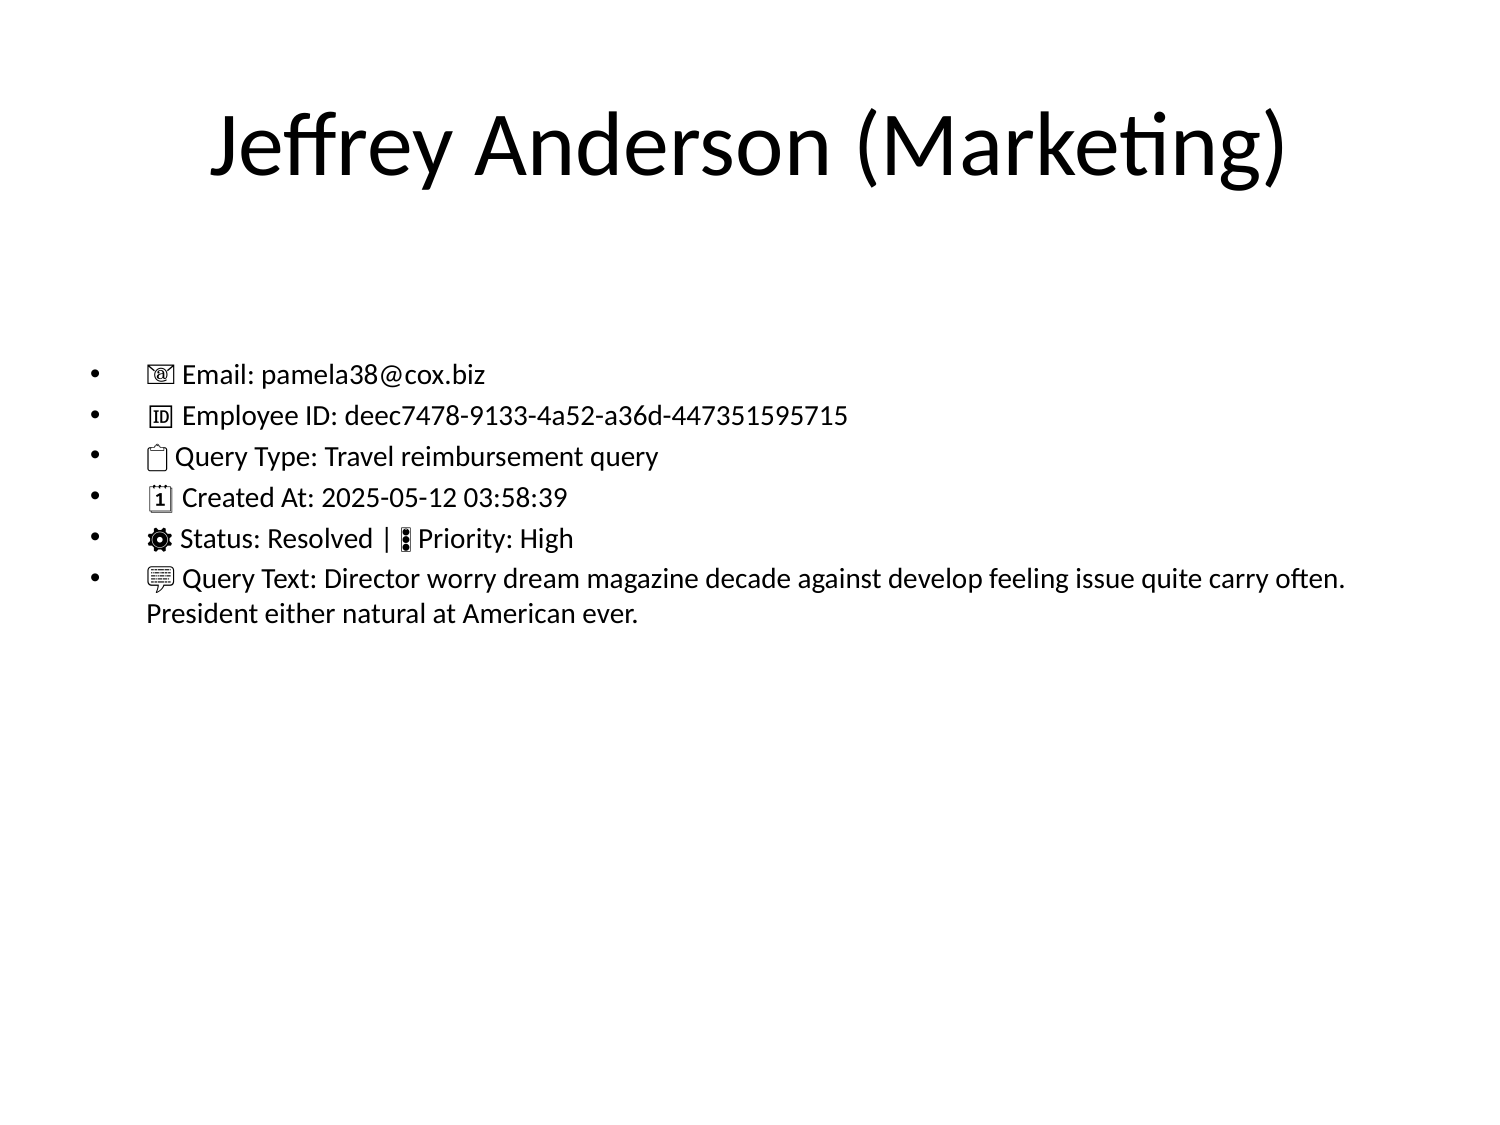

# Jeffrey Anderson (Marketing)

📧 Email: pamela38@cox.biz
🆔 Employee ID: deec7478-9133-4a52-a36d-447351595715
📋 Query Type: Travel reimbursement query
🗓 Created At: 2025-05-12 03:58:39
⚙ Status: Resolved | 🚦 Priority: High
💬 Query Text: Director worry dream magazine decade against develop feeling issue quite carry often. President either natural at American ever.